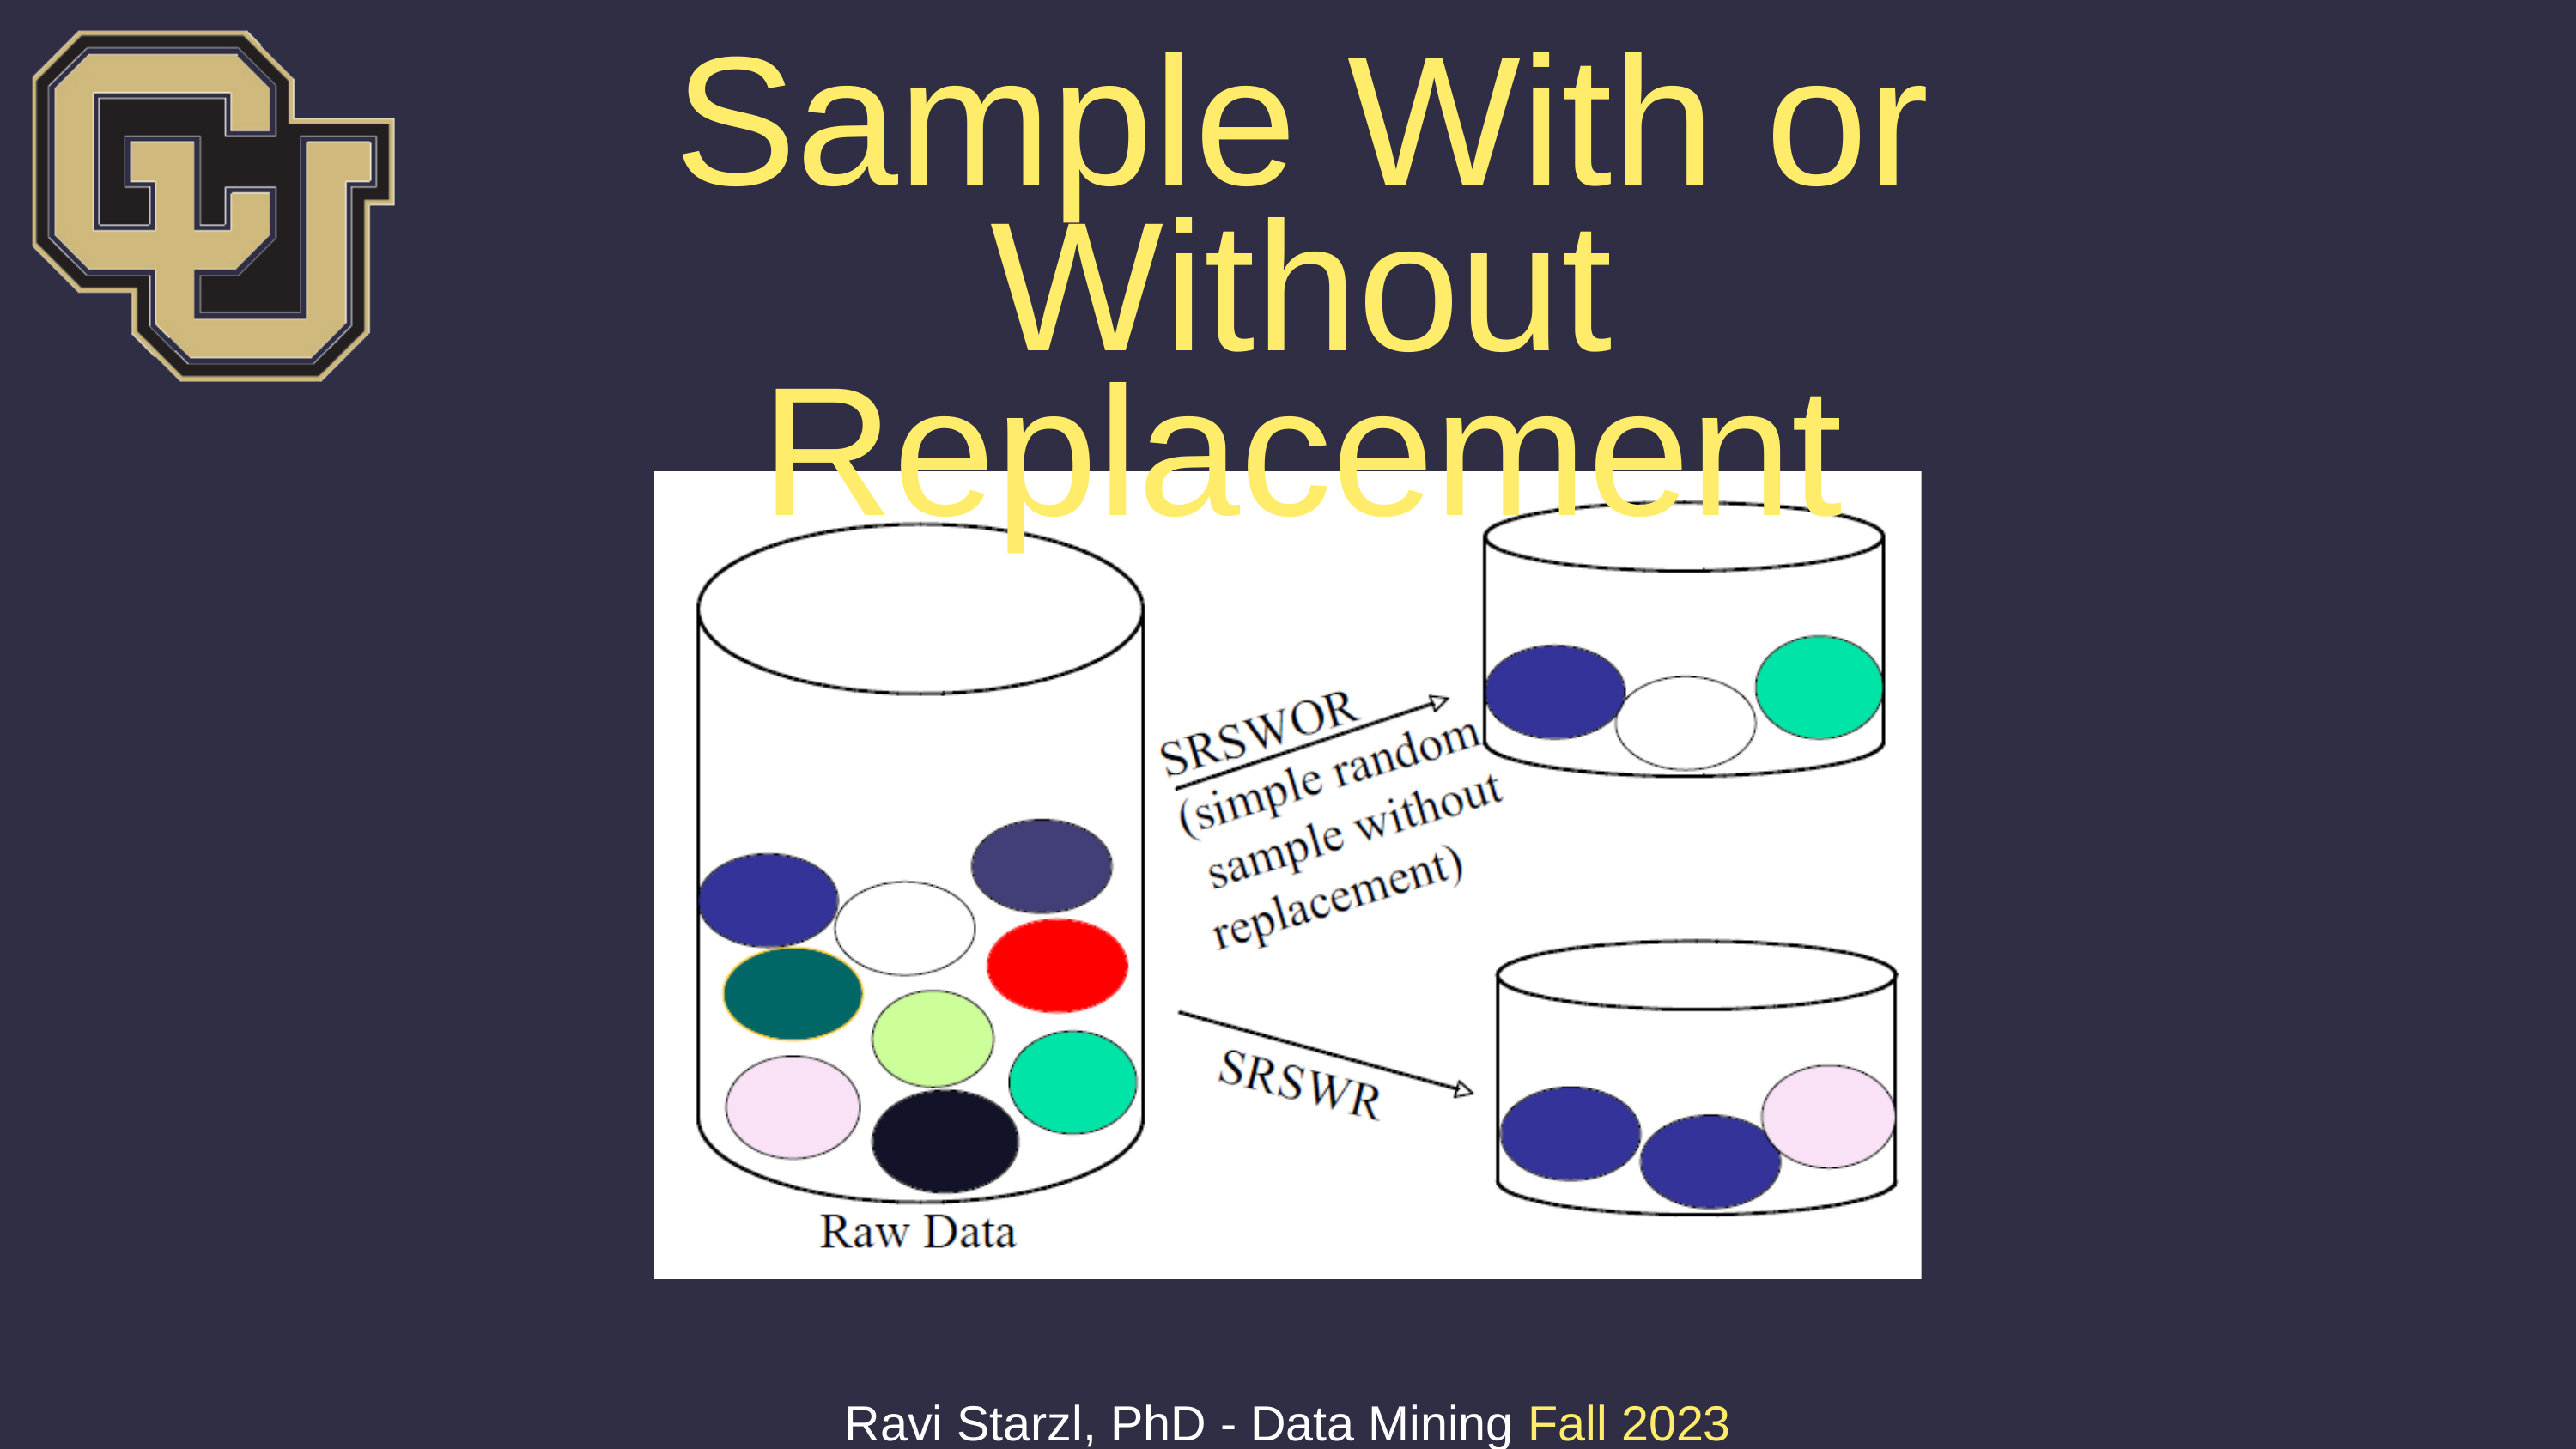

Sample With or Without Replacement

Ravi Starzl, PhD - Data Mining Fall 2023